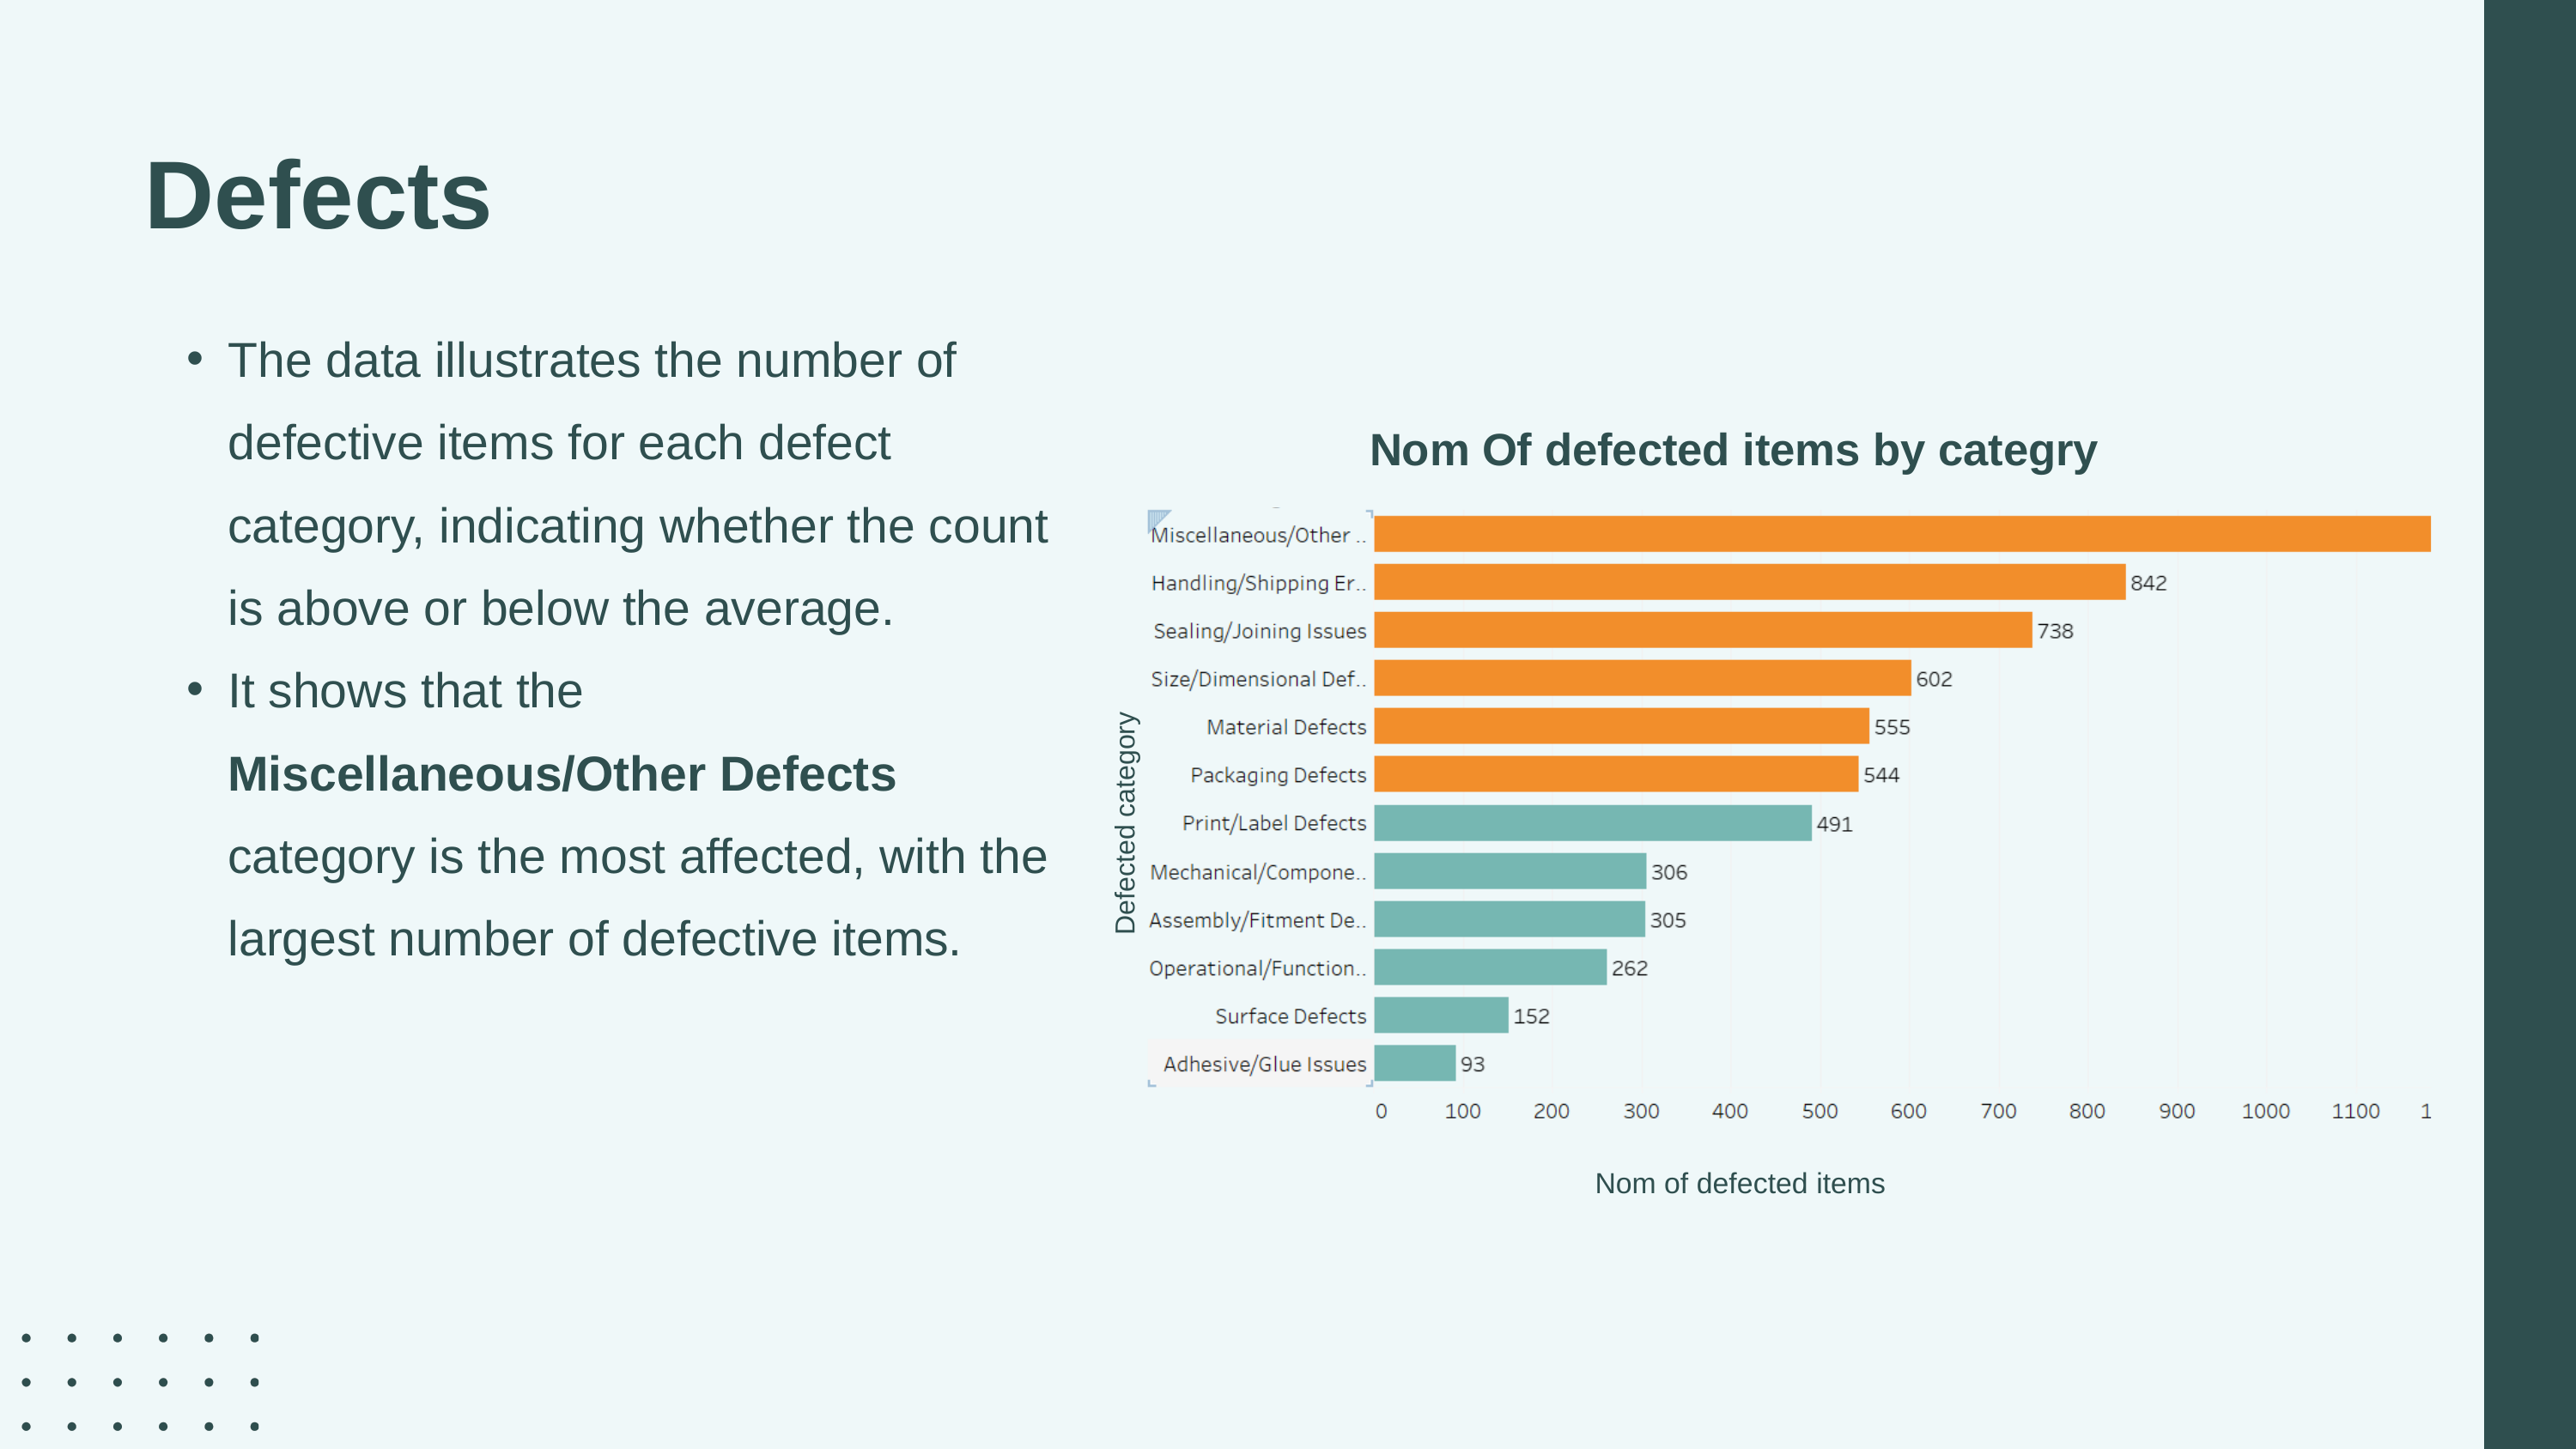

Defects
The data illustrates the number of defective items for each defect category, indicating whether the count is above or below the average.
It shows that the Miscellaneous/Other Defects category is the most affected, with the largest number of defective items.
Nom Of defected items by categry

Defected category
Nom of defected items